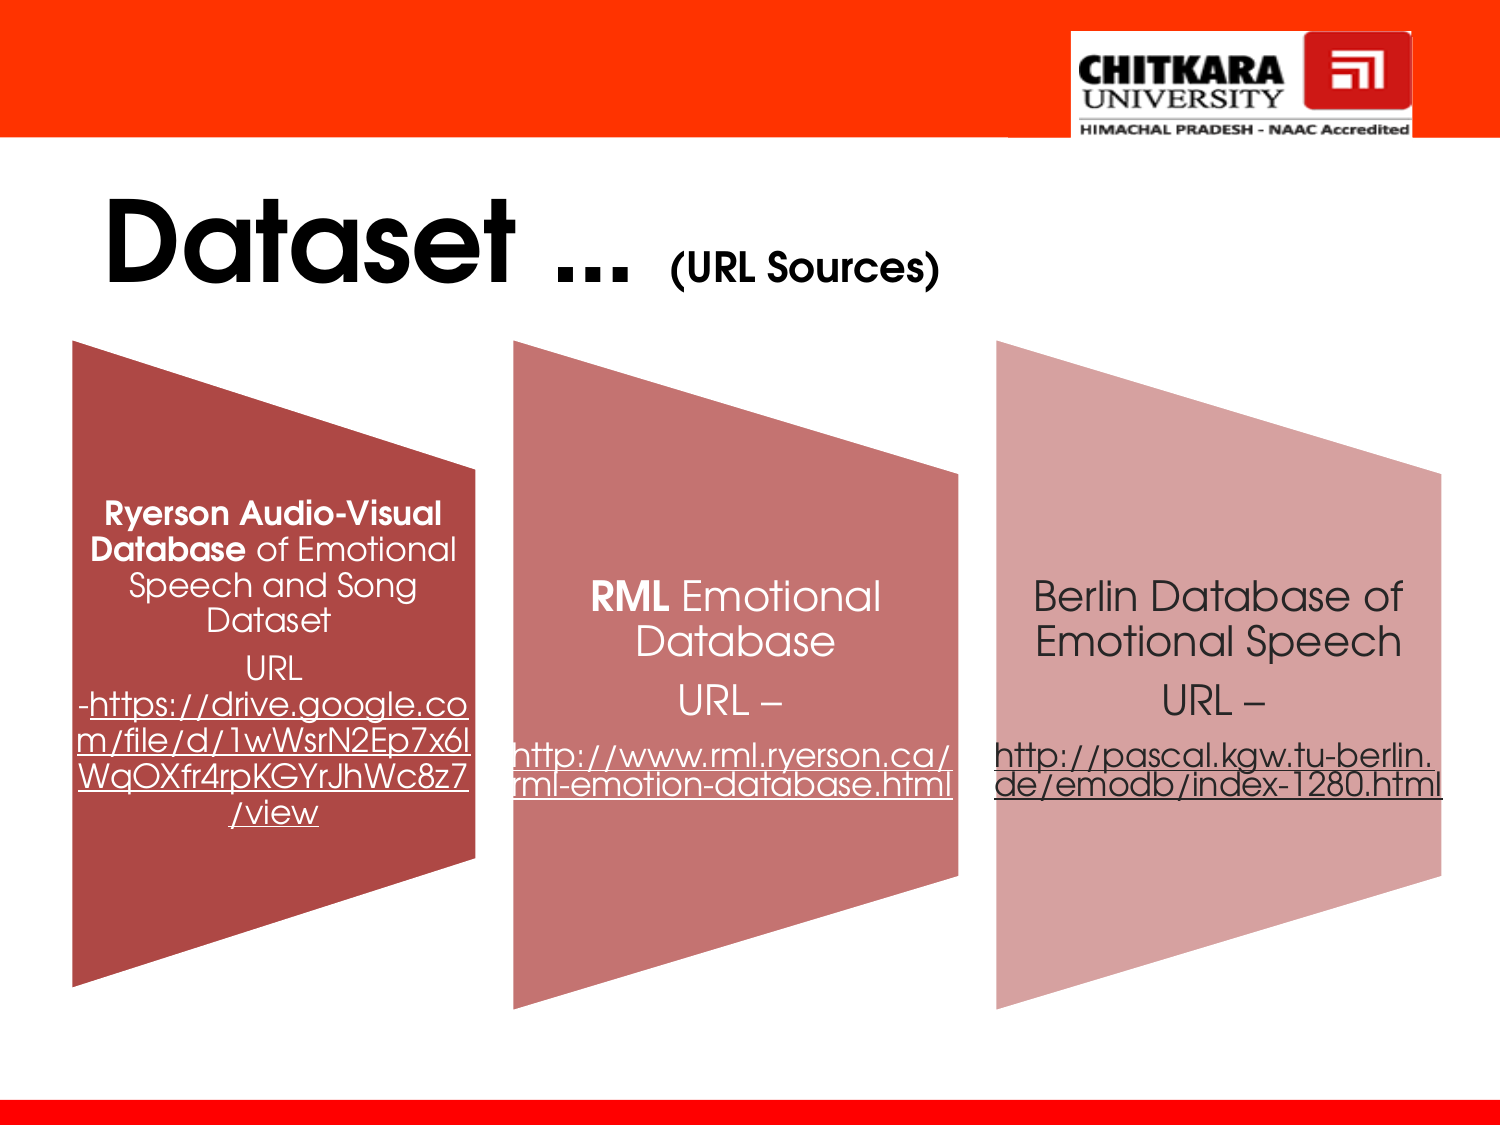

Dataset … (URL Sources)
Ryerson Audio-Visual Database of Emotional Speech and Song Dataset
URL -https://drive.google.com/file/d/1wWsrN2Ep7x6lWqOXfr4rpKGYrJhWc8z7/view
RML Emotional Database
URL –
http://www.rml.ryerson.ca/rml-emotion-database.html
Berlin Database of Emotional Speech
URL –
http://pascal.kgw.tu-berlin.de/emodb/index-1280.html